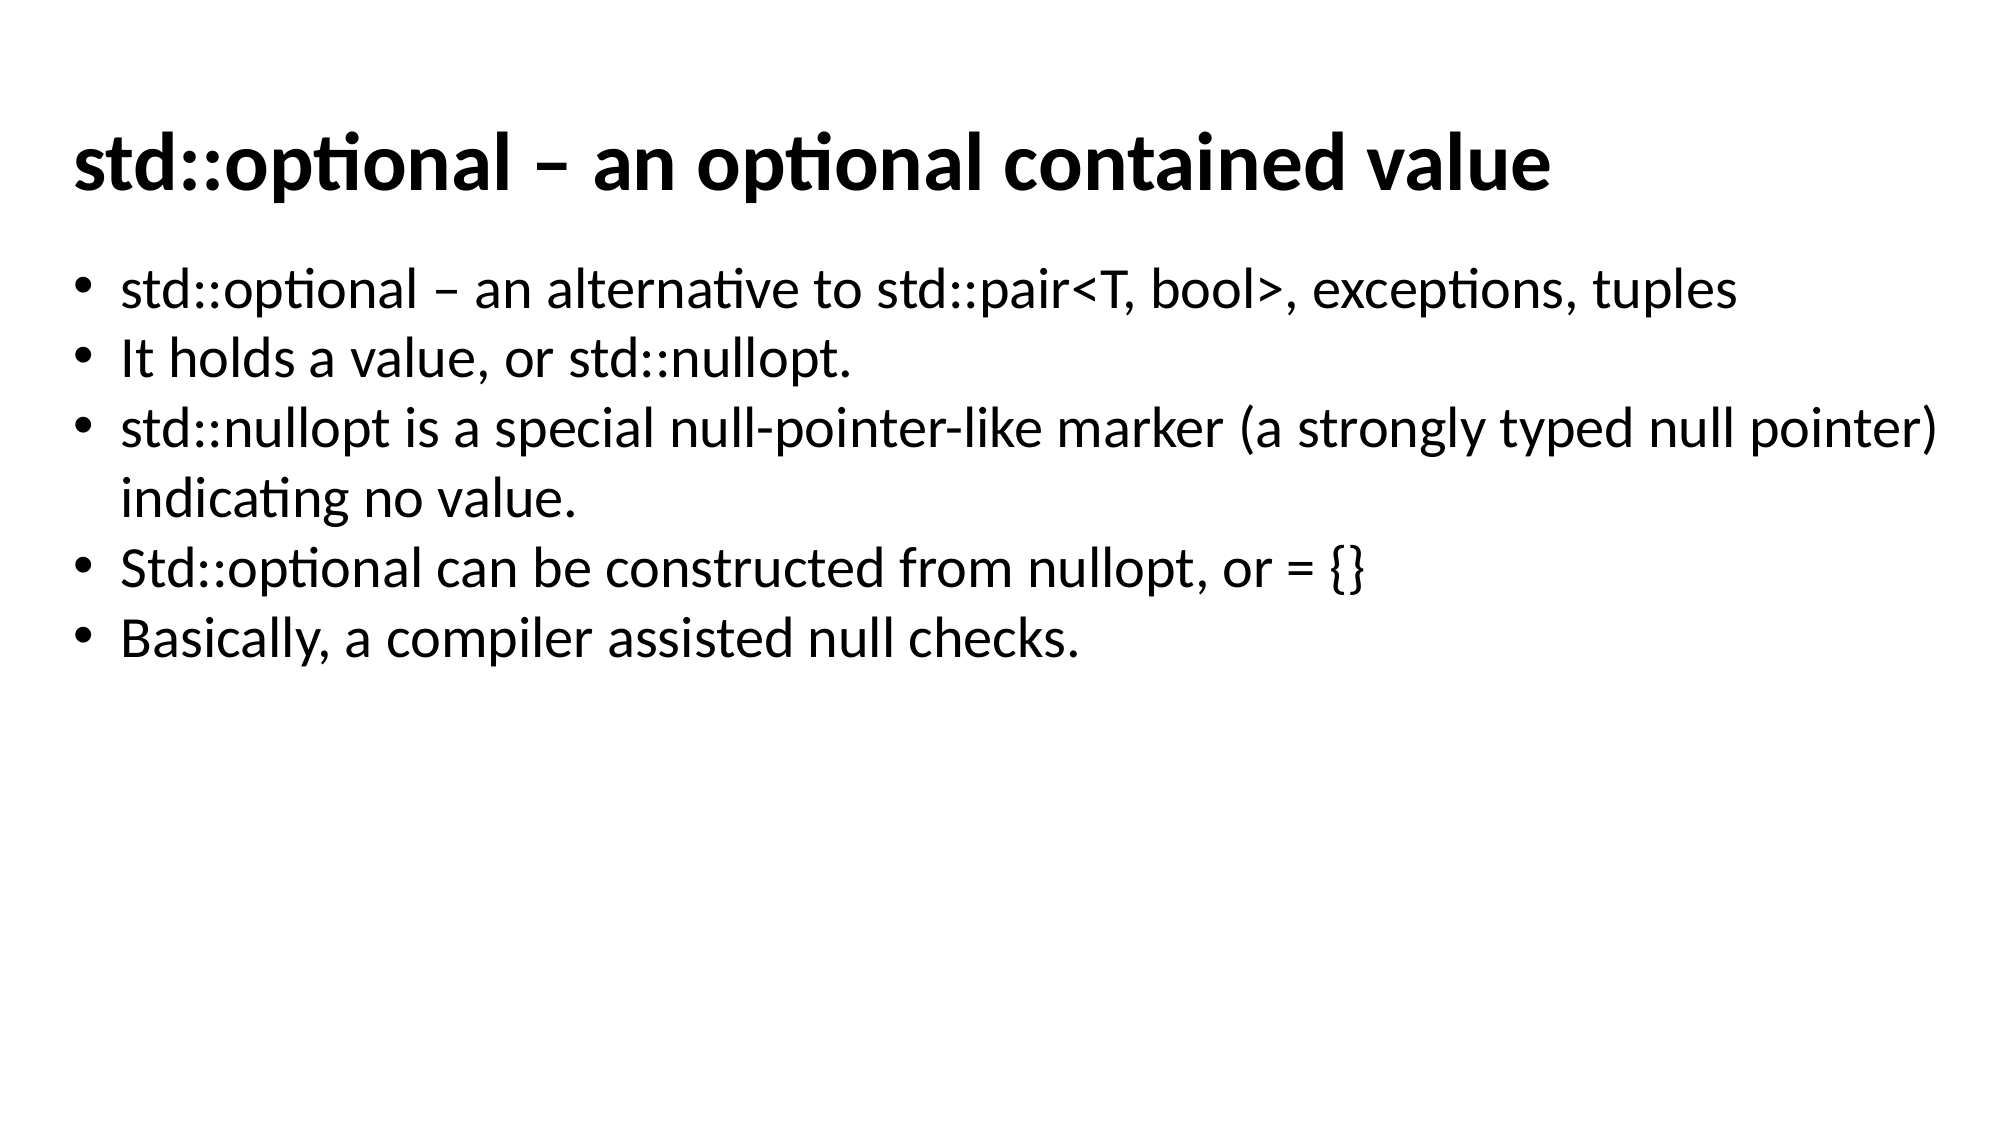

std::optional – an optional contained value
std::optional – an alternative to std::pair<T, bool>, exceptions, tuples
It holds a value, or std::nullopt.
std::nullopt is a special null-pointer-like marker (a strongly typed null pointer) indicating no value.
Std::optional can be constructed from nullopt, or = {}
Basically, a compiler assisted null checks.